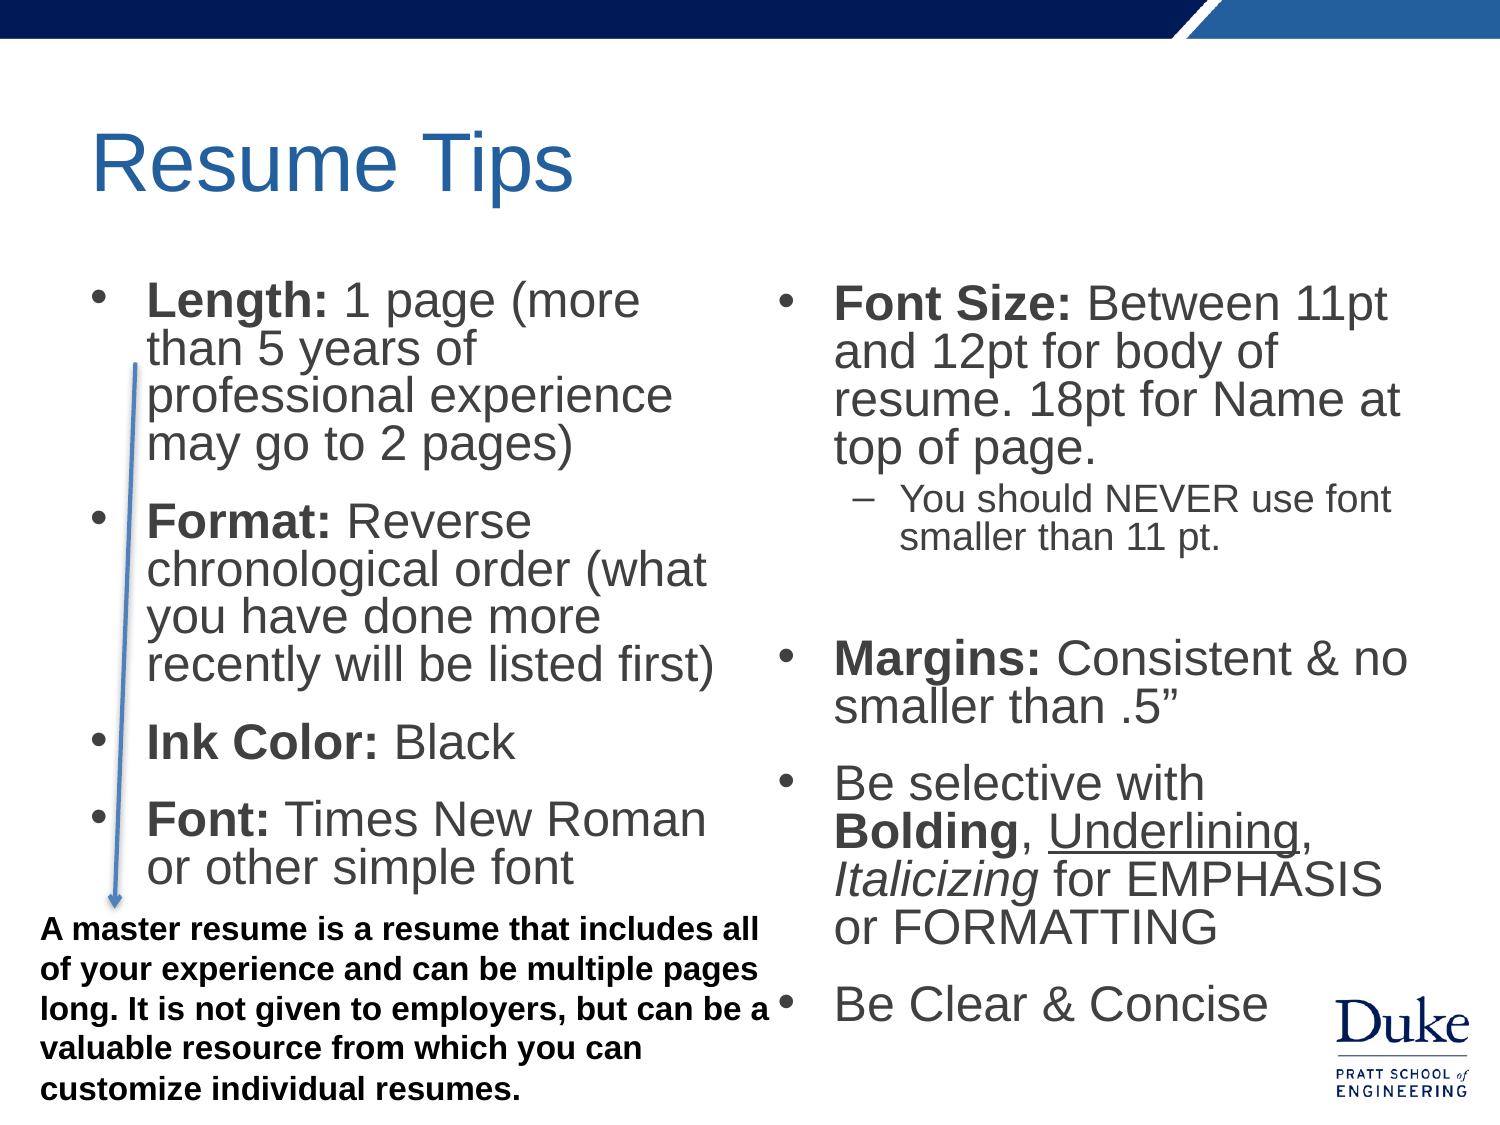

# Resume Tips

Length: 1 page (more than 5 years of professional experience may go to 2 pages)

Format: Reverse chronological order (what you have done more recently will be listed first)

Ink Color: Black

Font: Times New Roman or other simple font

Font Size: Between 11pt and 12pt for body of resume. 18pt for Name at top of page.
You should NEVER use font smaller than 11 pt.

Margins: Consistent & no smaller than .5”

Be selective with Bolding, Underlining, Italicizing for EMPHASIS or FORMATTING

Be Clear & Concise

A master resume is a resume that includes all of your experience and can be multiple pages long. It is not given to employers, but can be a valuable resource from which you can customize individual resumes.